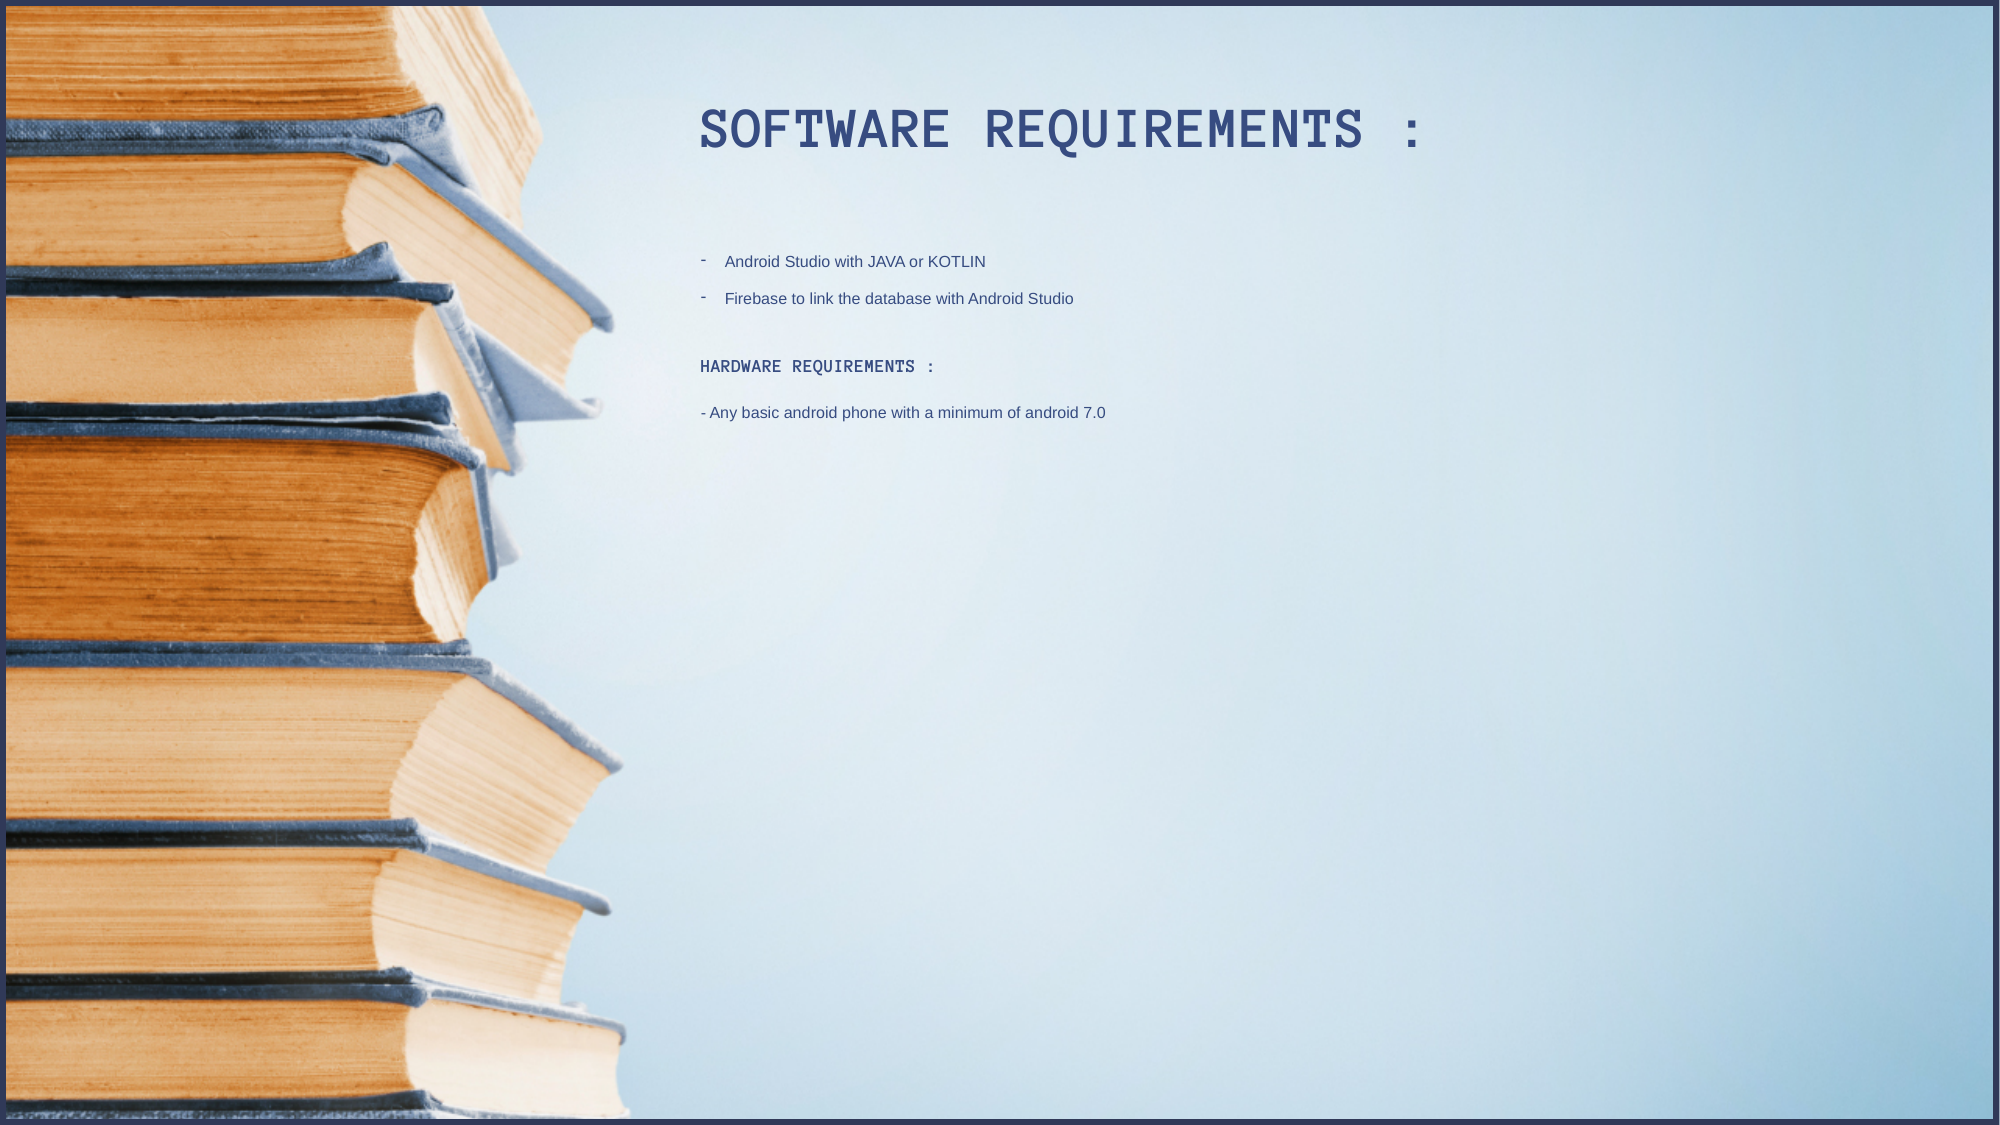

# SOFTWARE REQUIREMENTS :
Android Studio with JAVA or KOTLIN

Firebase to link the database with Android Studio

HARDWARE REQUIREMENTS :

- Any basic android phone with a minimum of android 7.0